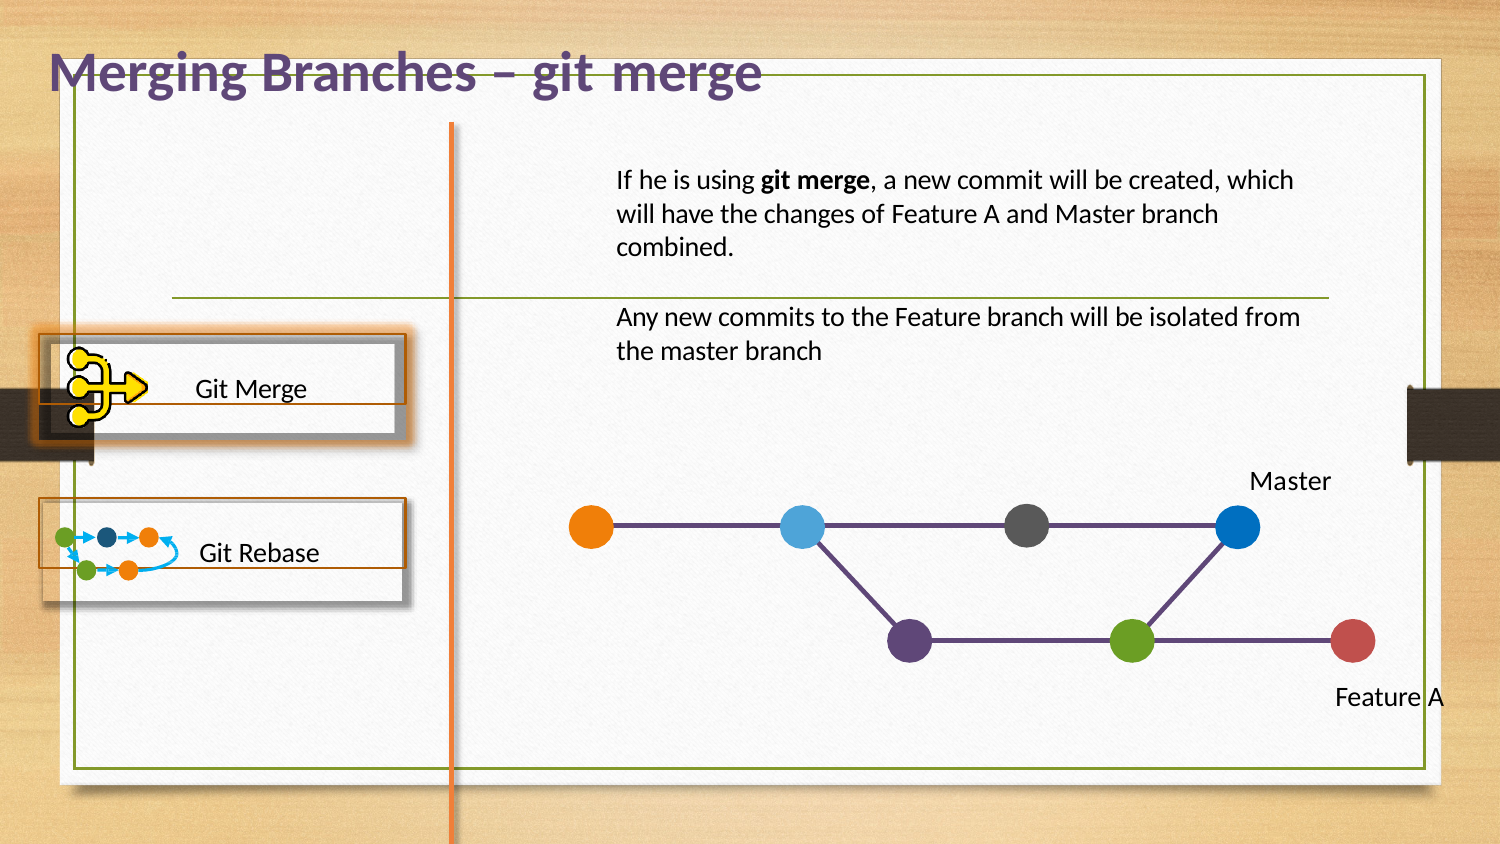

# Merging Branches – git merge

If he is using git merge, a new commit will be created, which  will have the changes of Feature A and Master branch  combined.
Any new commits to the Feature branch will be isolated from  the master branch

Git Merge

Master

Git Rebase

Feature A